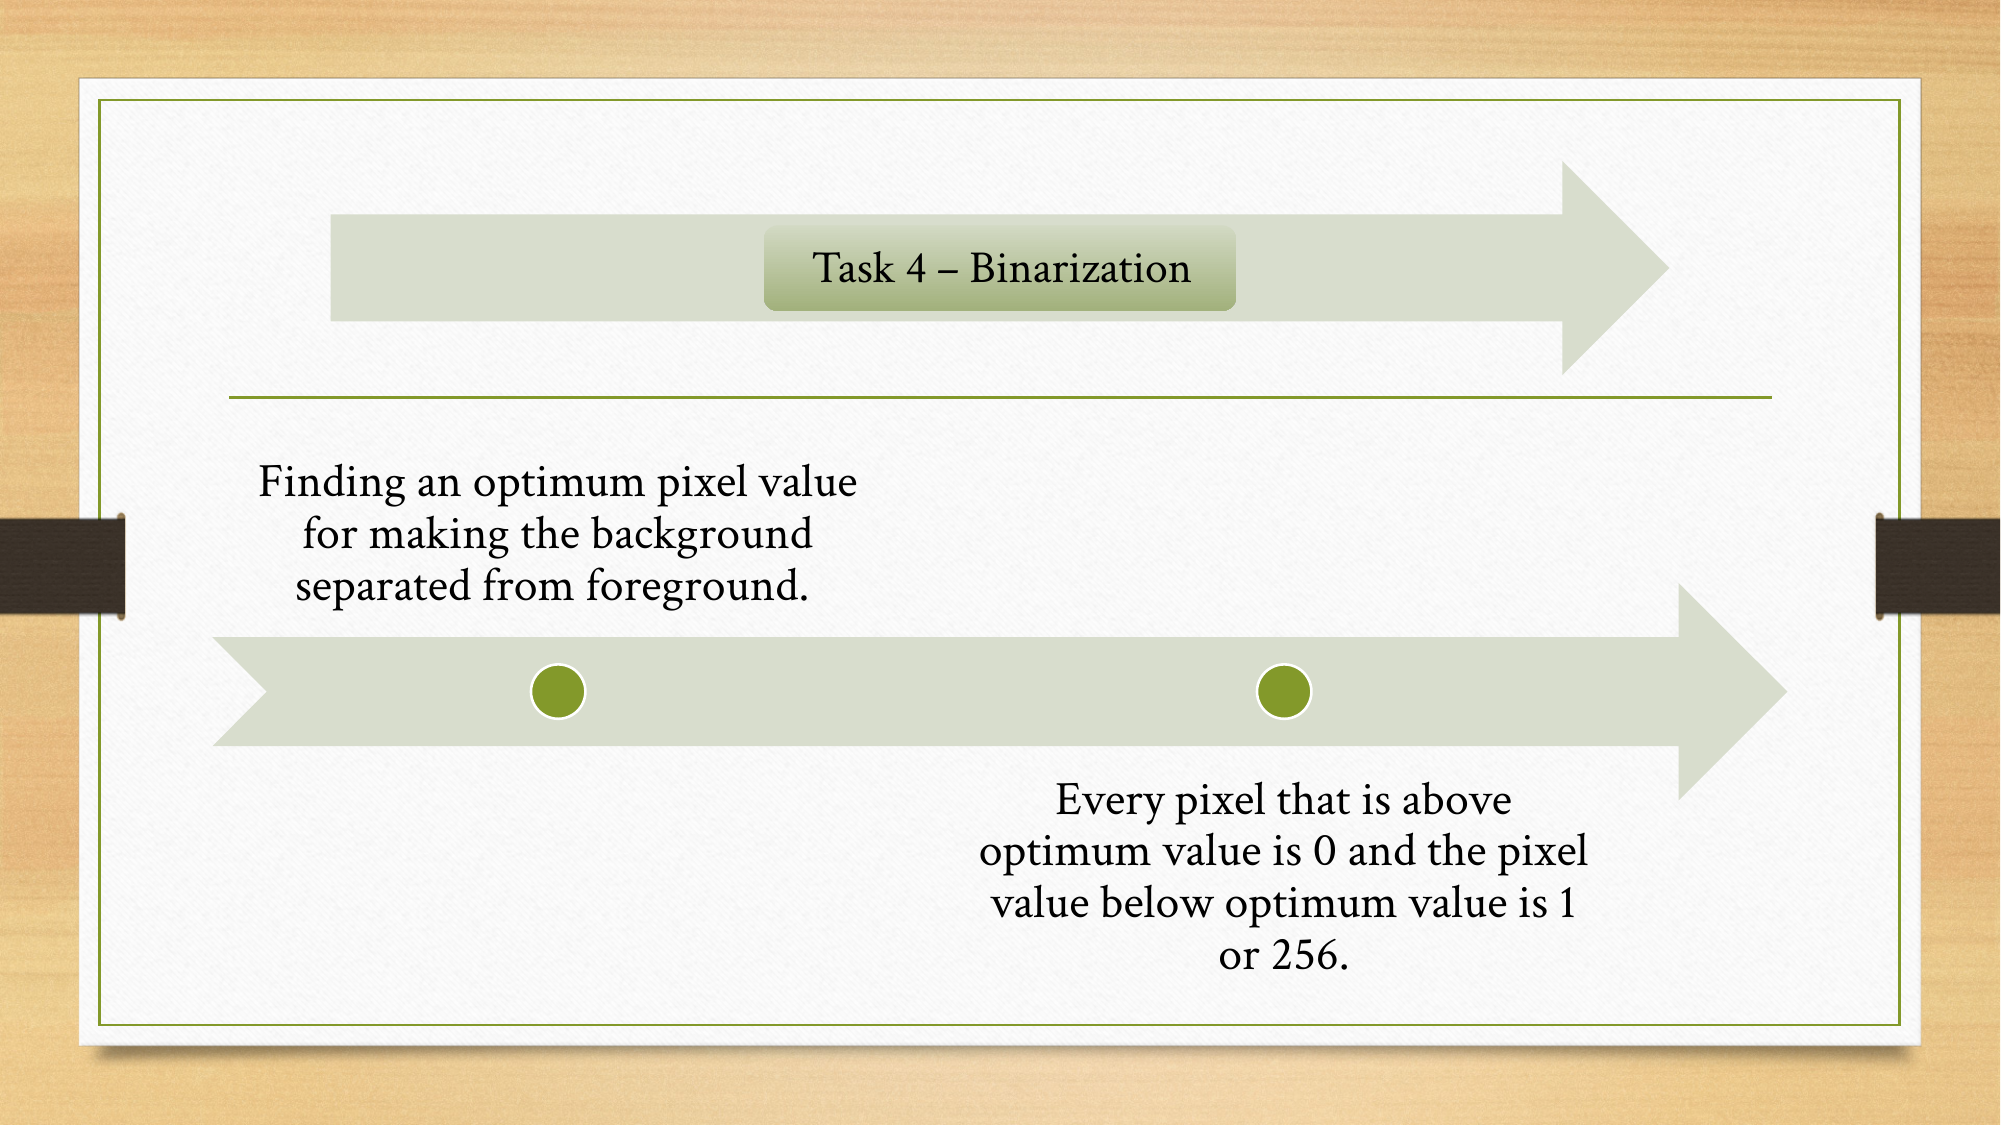

Task 4 – Binarization
#
Finding an optimum pixel value for making the background separated from foreground.
Every pixel that is above optimum value is 0 and the pixel value below optimum value is 1 or 256.